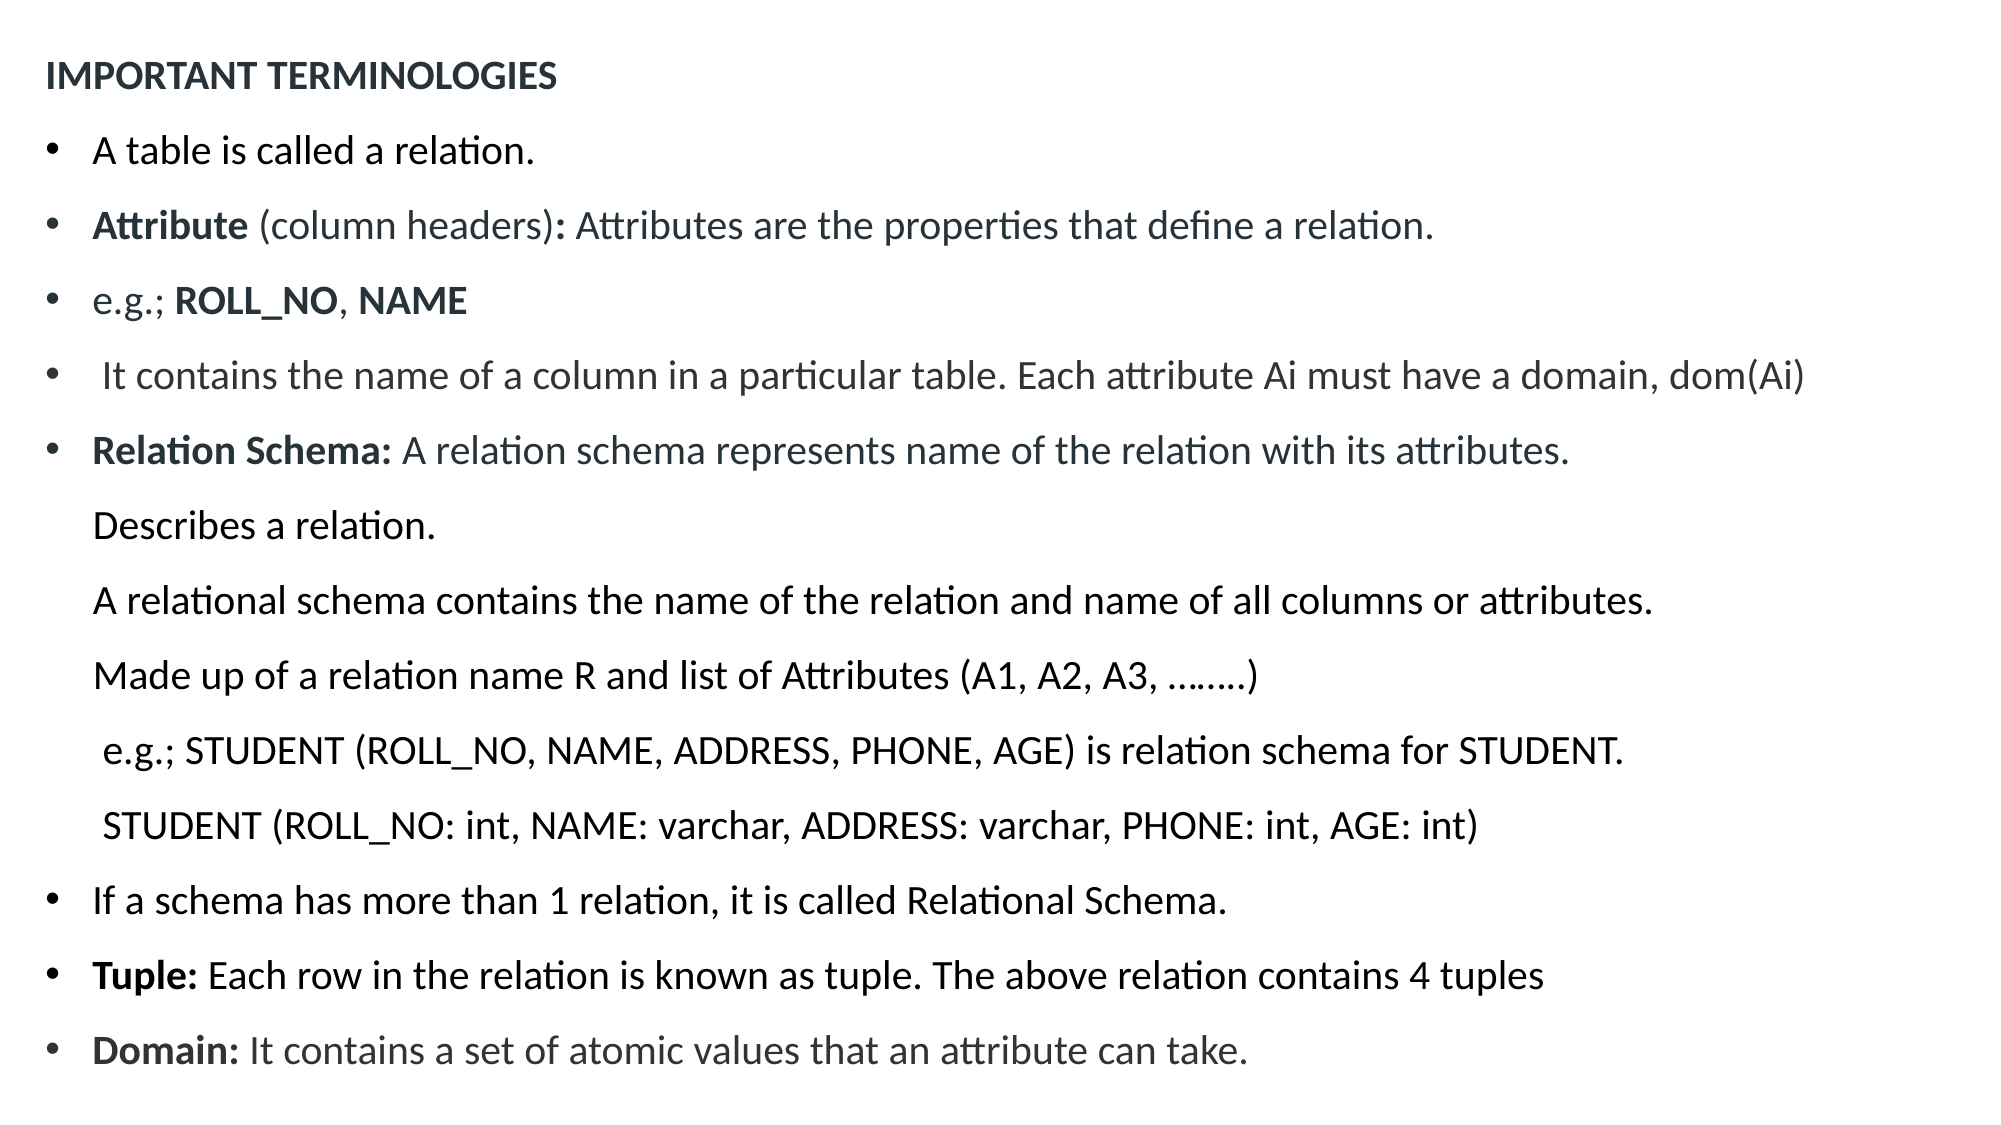

IMPORTANT TERMINOLOGIES
A table is called a relation.
Attribute (column headers): Attributes are the properties that define a relation.
e.g.; ROLL_NO, NAME
 It contains the name of a column in a particular table. Each attribute Ai must have a domain, dom(Ai)
Relation Schema: A relation schema represents name of the relation with its attributes.
     Describes a relation.
     A relational schema contains the name of the relation and name of all columns or attributes.
     Made up of a relation name R and list of Attributes (A1, A2, A3, ……..)
      e.g.; STUDENT (ROLL_NO, NAME, ADDRESS, PHONE, AGE) is relation schema for STUDENT.
      STUDENT (ROLL_NO: int, NAME: varchar, ADDRESS: varchar, PHONE: int, AGE: int)
If a schema has more than 1 relation, it is called Relational Schema.
Tuple: Each row in the relation is known as tuple. The above relation contains 4 tuples
Domain: It contains a set of atomic values that an attribute can take.